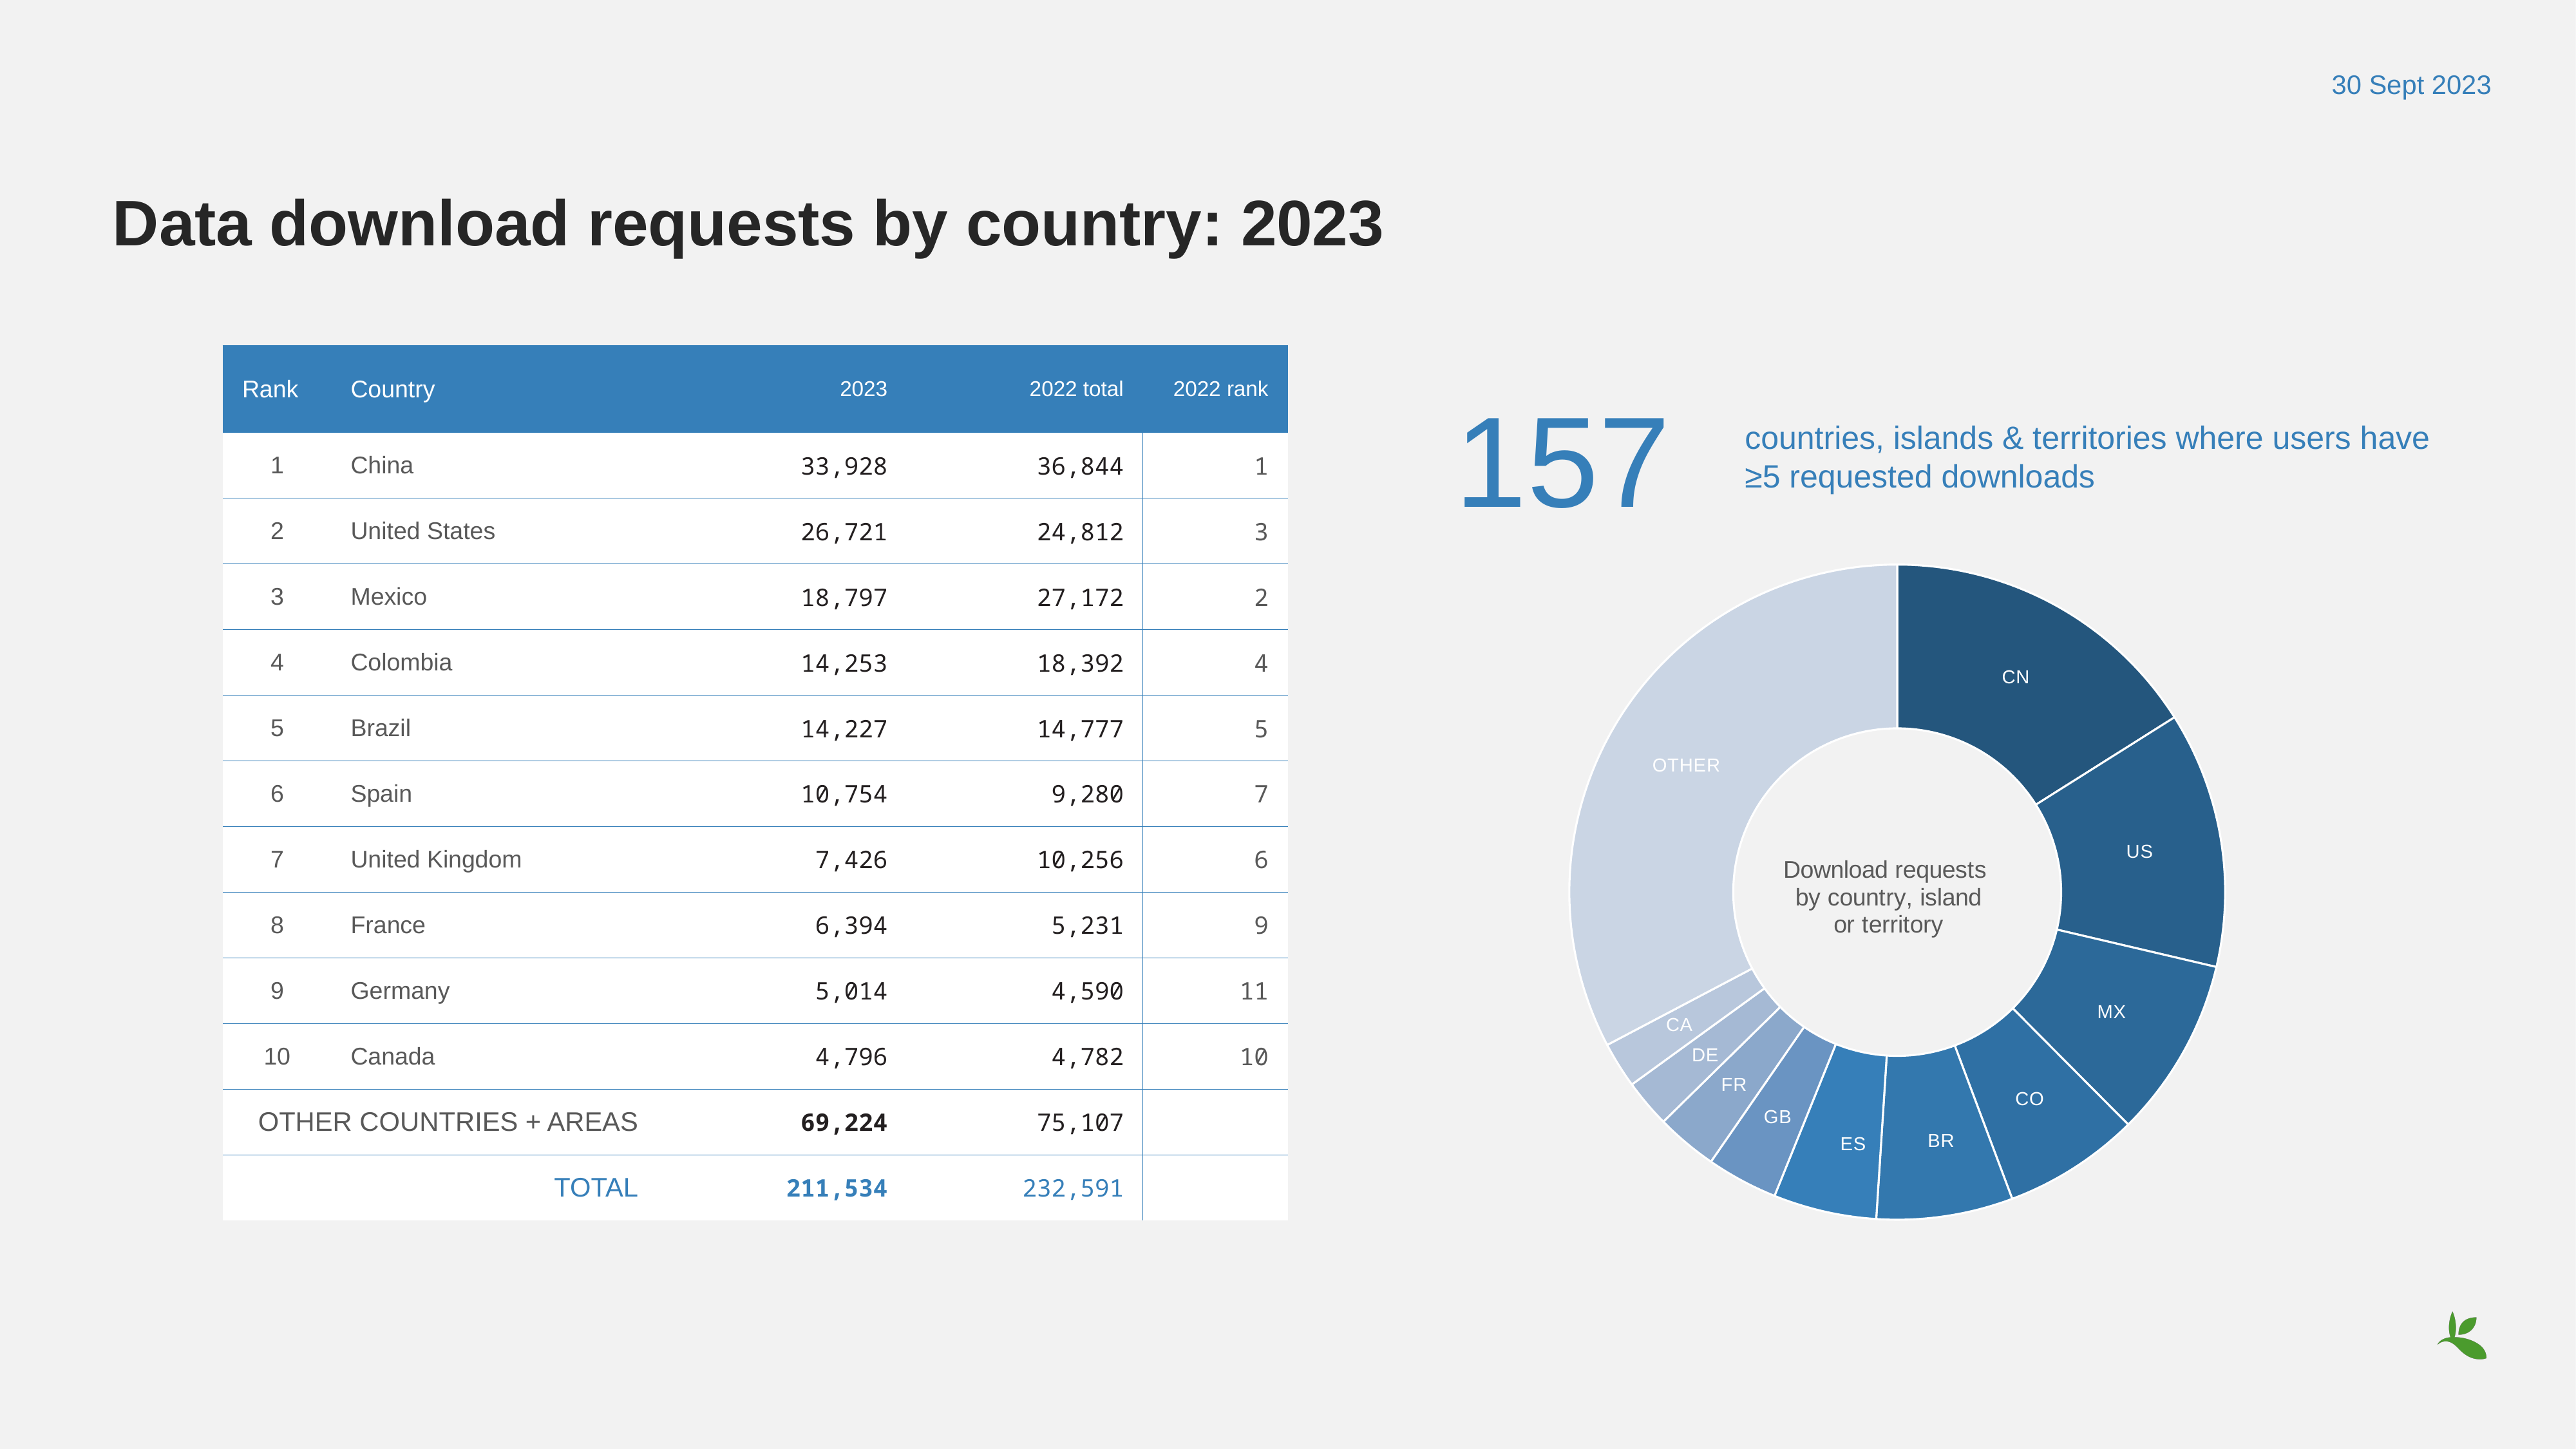

30 Sept 2023
# Data download requests by country: 2023
| Rank | Country |  | 2023 | 2022 total | 2022 rank |
| --- | --- | --- | --- | --- | --- |
| 1 | China | 33,928 |  | 36,844 | 1 |
| 2 | United States | 26,721 |  | 24,812 | 3 |
| 3 | Mexico | 18,797 |  | 27,172 | 2 |
| 4 | Colombia | 14,253 |  | 18,392 | 4 |
| 5 | Brazil | 14,227 |  | 14,777 | 5 |
| 6 | Spain | 10,754 |  | 9,280 | 7 |
| 7 | United Kingdom | 7,426 |  | 10,256 | 6 |
| 8 | France | 6,394 |  | 5,231 | 9 |
| 9 | Germany | 5,014 |  | 4,590 | 11 |
| 10 | Canada | 4,796 |  | 4,782 | 10 |
| OTHER COUNTRIES + AREAS | ALL OTHERS | 69,224 |  | 75,107 |  |
| TOTAL |  | 211,534 |  | 232,591 |  |

### Chart: Download requests by country, island
or territory

| Category |  |
|---|---|
| CN | 33928.0 |
| US | 26721.0 |
| MX | 18797.0 |
| CO | 14253.0 |
| BR | 14227.0 |
| ES | 10754.0 |
| GB | 7426.0 |
| FR | 6394.0 |
| DE | 5014.0 |
| CA | 4796.0 |
| OTHER | 69224.0 |
157
countries, islands & territories where users have ≥5 requested downloads